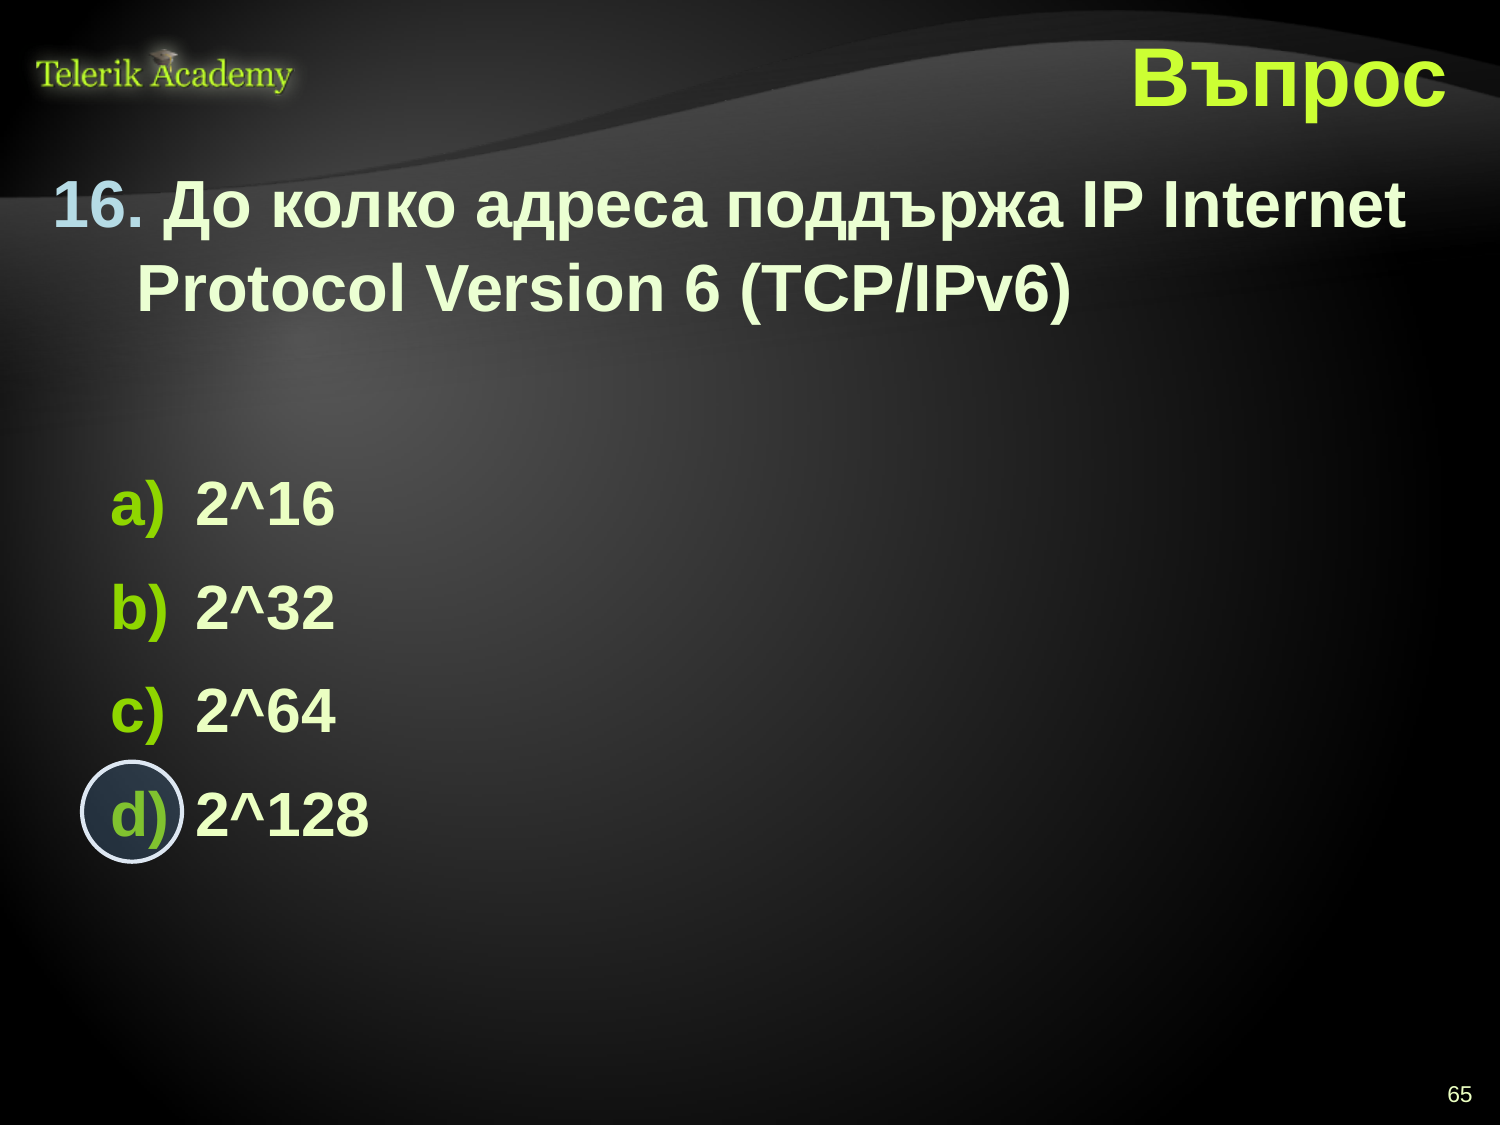

# Въпрос
 До колко адреса поддържа IP Internet Protocol Version 6 (TCP/IPv6)

2^16
2^32
2^64
2^128

65